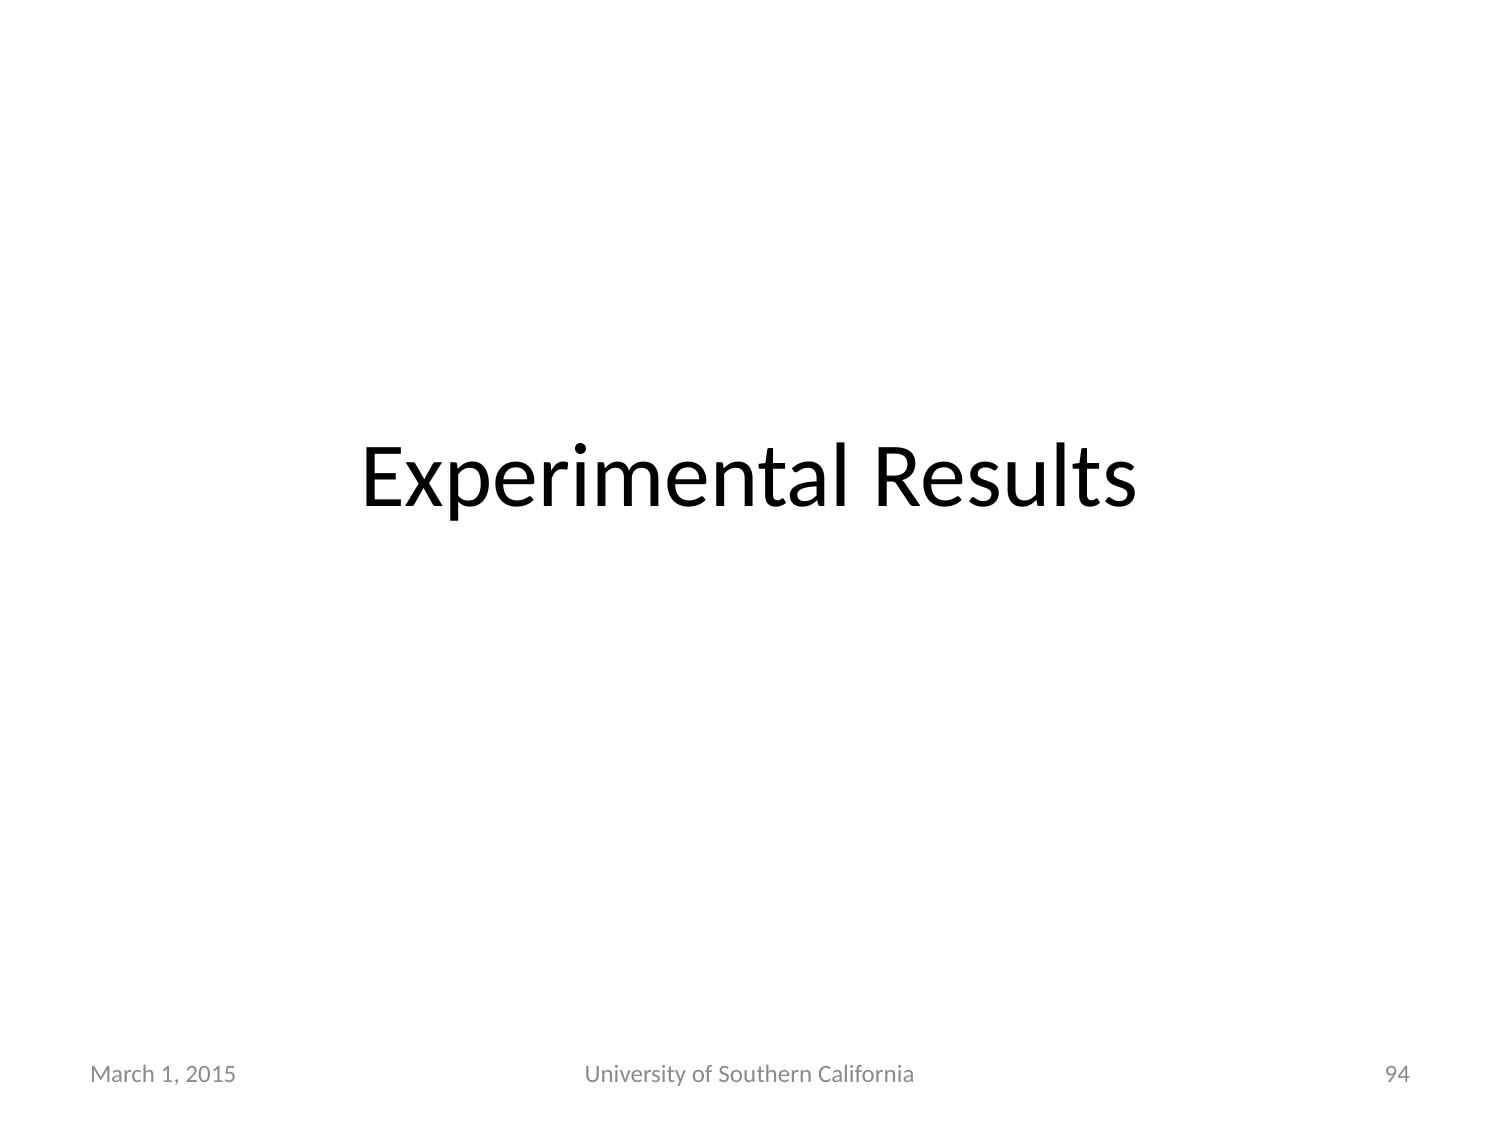

# Experimental Results

March 1, 2015
University of Southern California
94